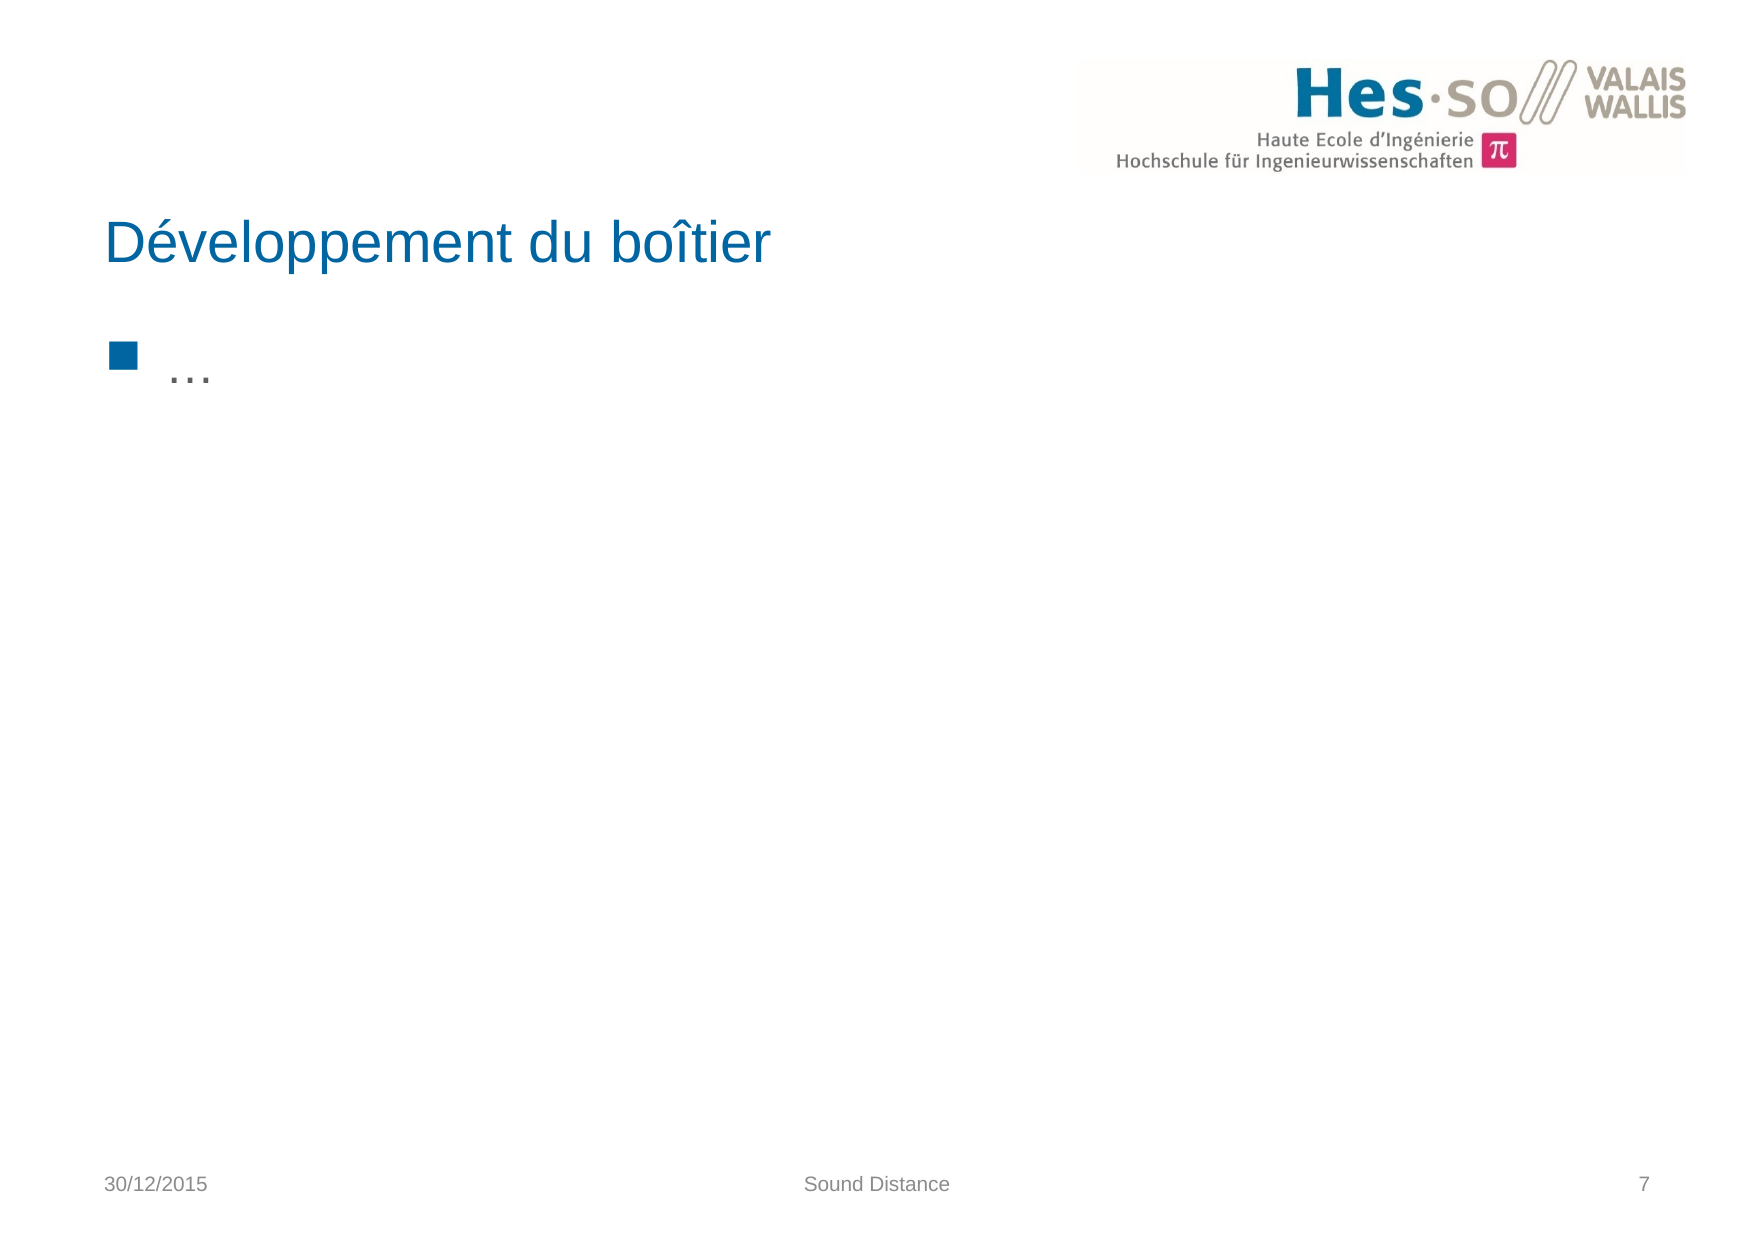

# Développement du boîtier
…
30/12/2015
Sound Distance
7